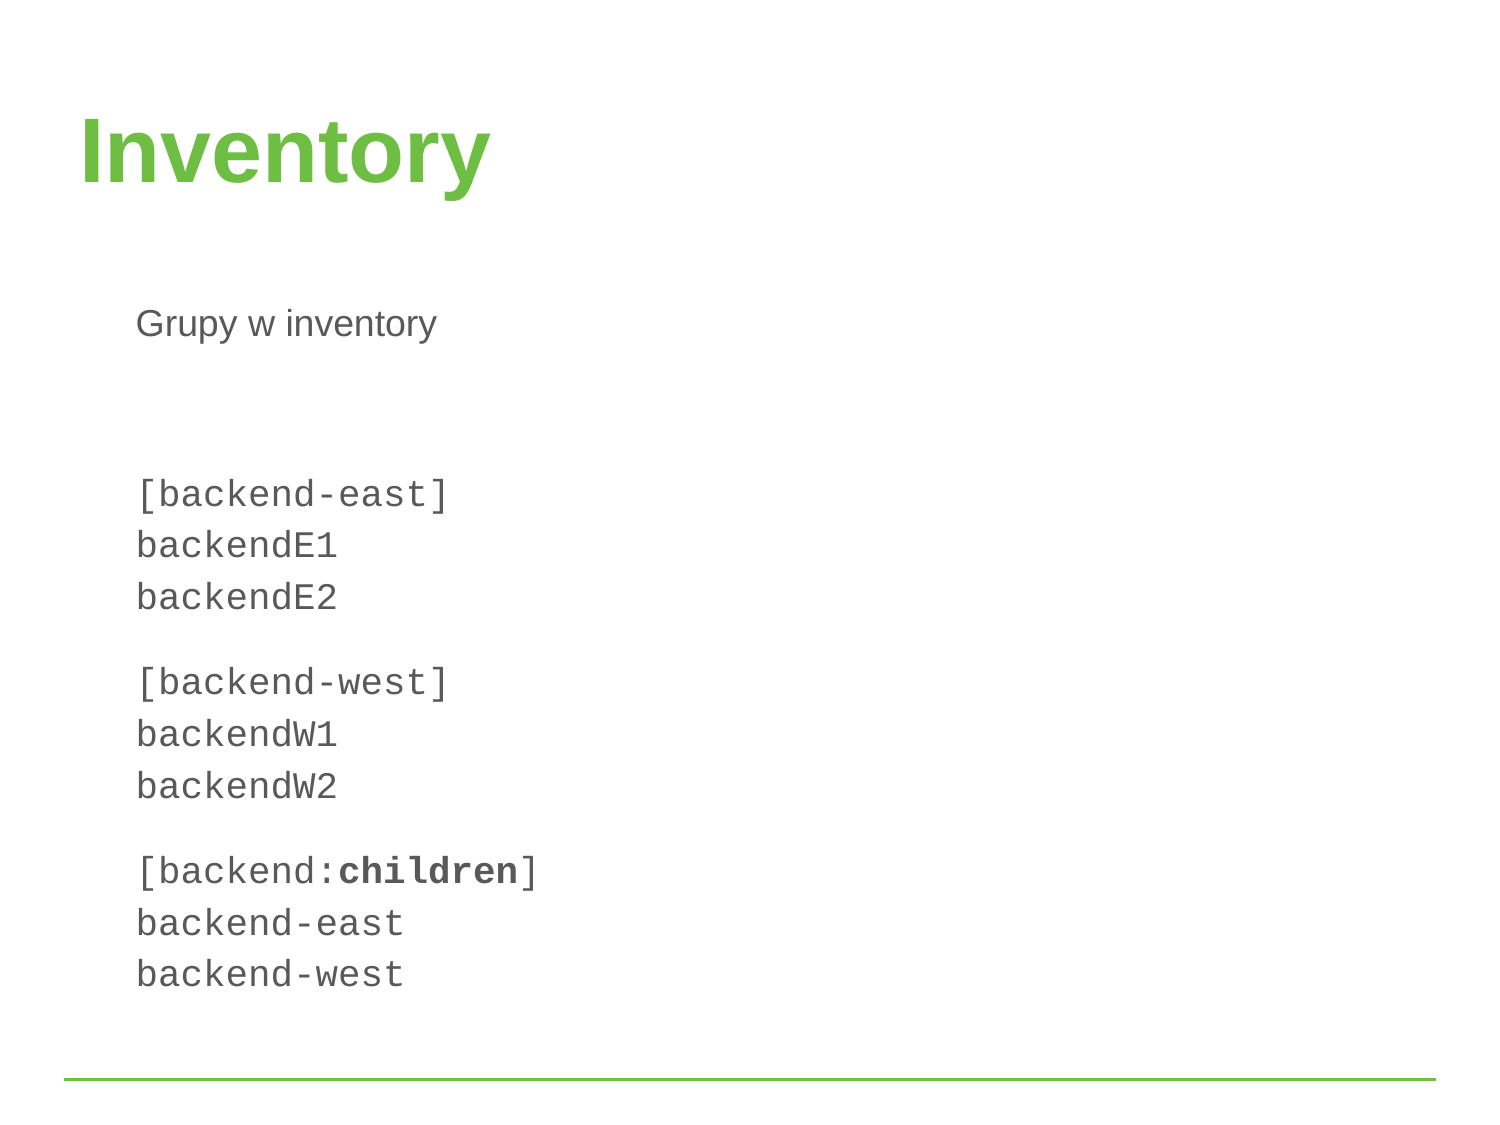

Inventory
Grupy w inventory

[backend-east]
backendE1
backendE2
[backend-west]
backendW1
backendW2
[backend:children]
backend-east
backend-west